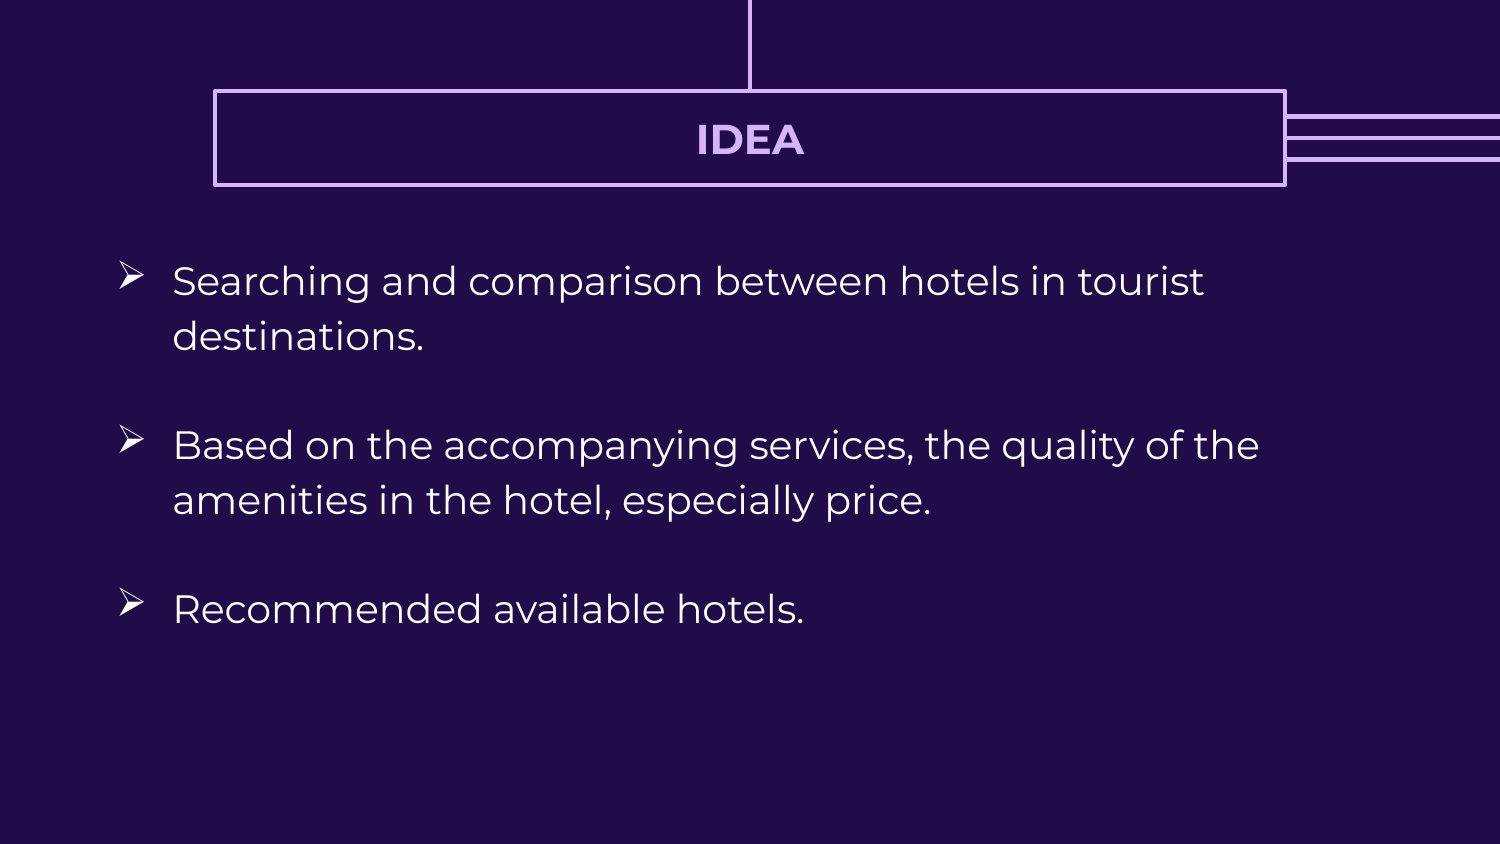

# IDEA
Searching and comparison between hotels in tourist destinations.

Based on the accompanying services, the quality of the amenities in the hotel, especially price.

Recommended available hotels.